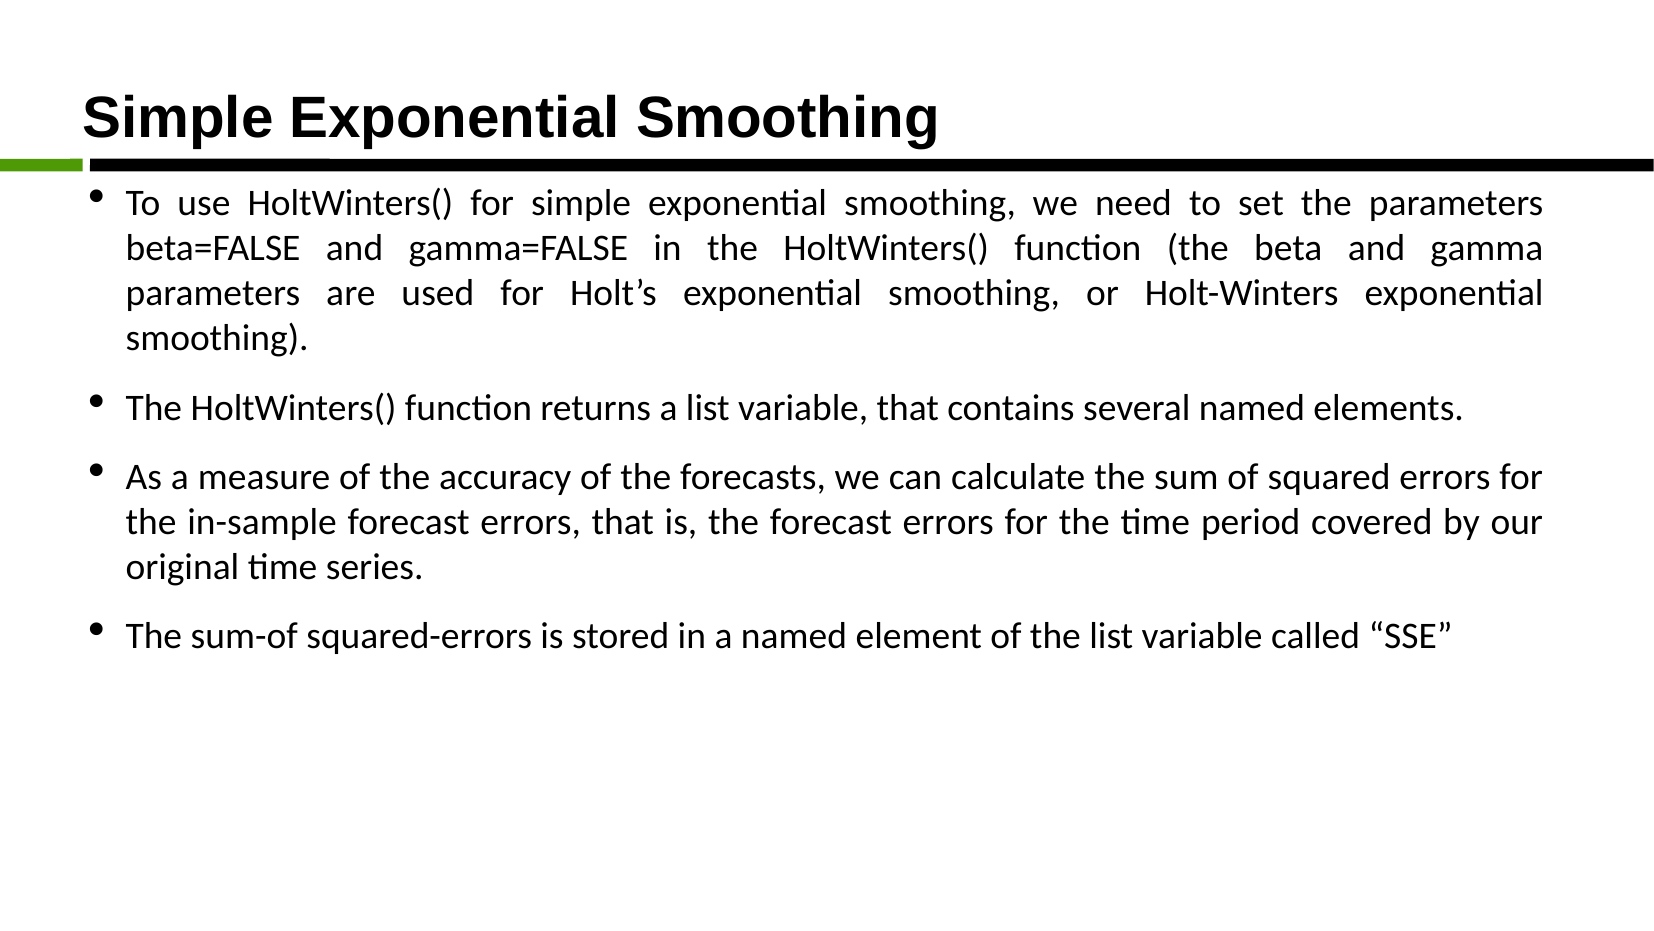

Simple Exponential Smoothing

To use HoltWinters() for simple exponential smoothing, we need to set the parameters beta=FALSE and gamma=FALSE in the HoltWinters() function (the beta and gamma parameters are used for Holt’s exponential smoothing, or Holt-Winters exponential smoothing).
The HoltWinters() function returns a list variable, that contains several named elements.
As a measure of the accuracy of the forecasts, we can calculate the sum of squared errors for the in-sample forecast errors, that is, the forecast errors for the time period covered by our original time series.
The sum-of squared-errors is stored in a named element of the list variable called “SSE”